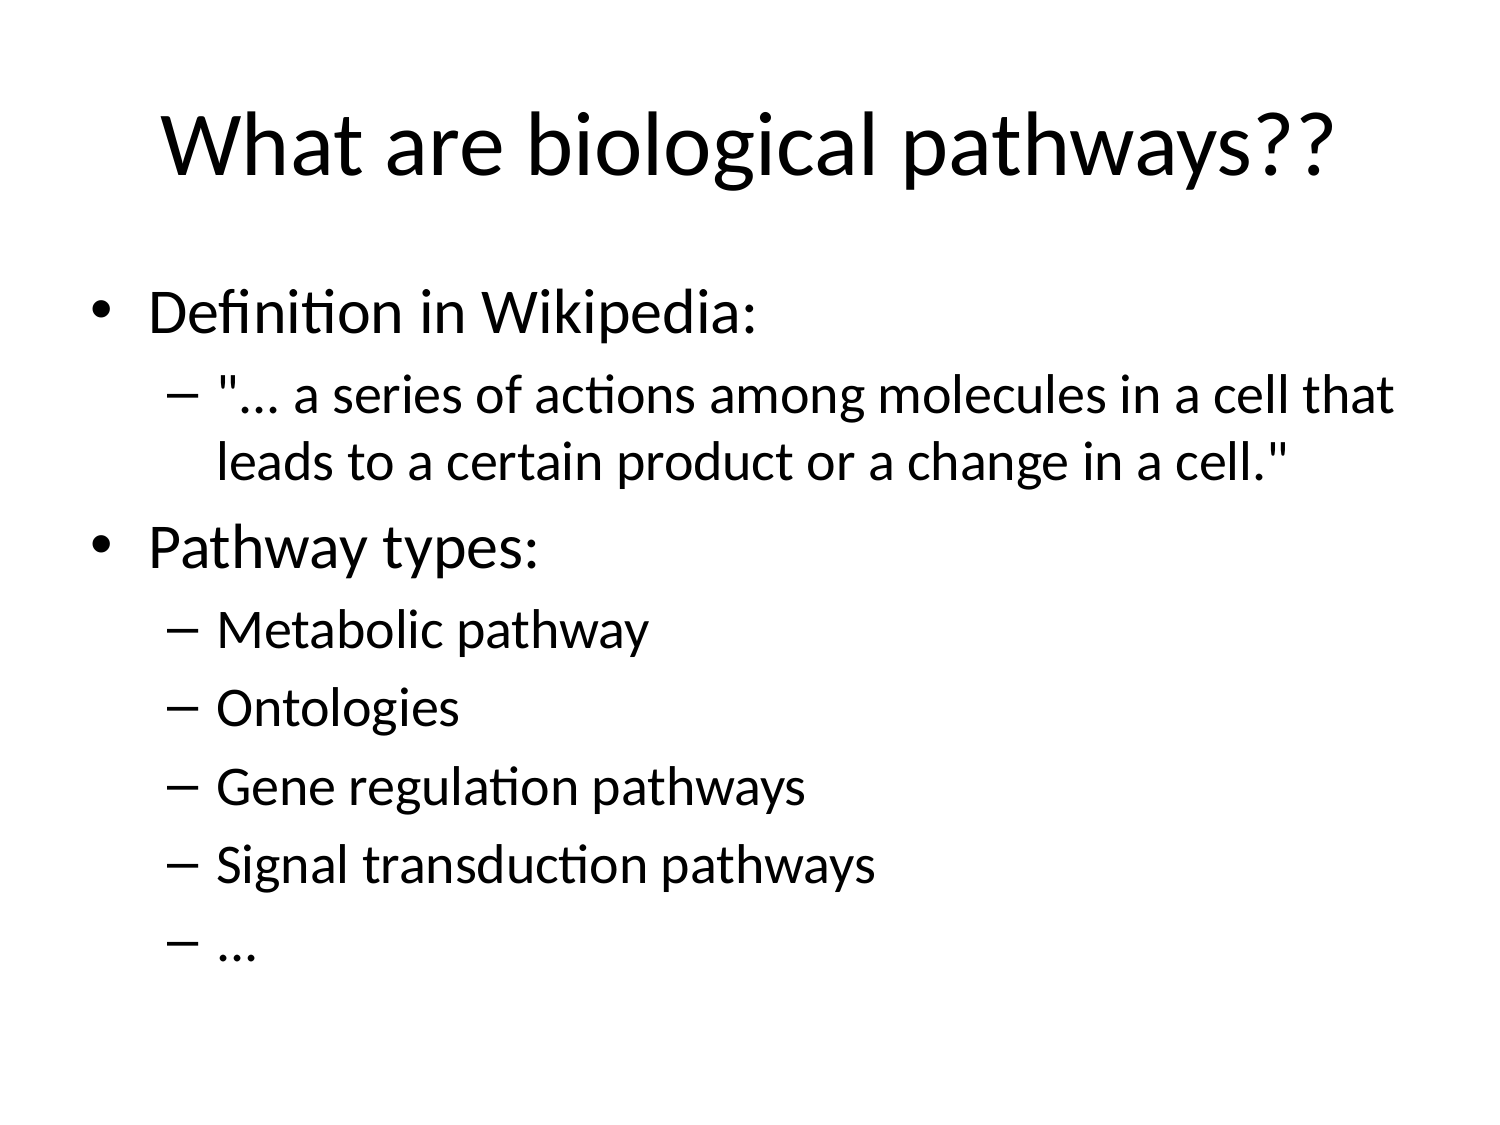

# What are biological pathways??
Definition in Wikipedia:
"... a series of actions among molecules in a cell that leads to a certain product or a change in a cell."
Pathway types:
Metabolic pathway
Ontologies
Gene regulation pathways
Signal transduction pathways
...